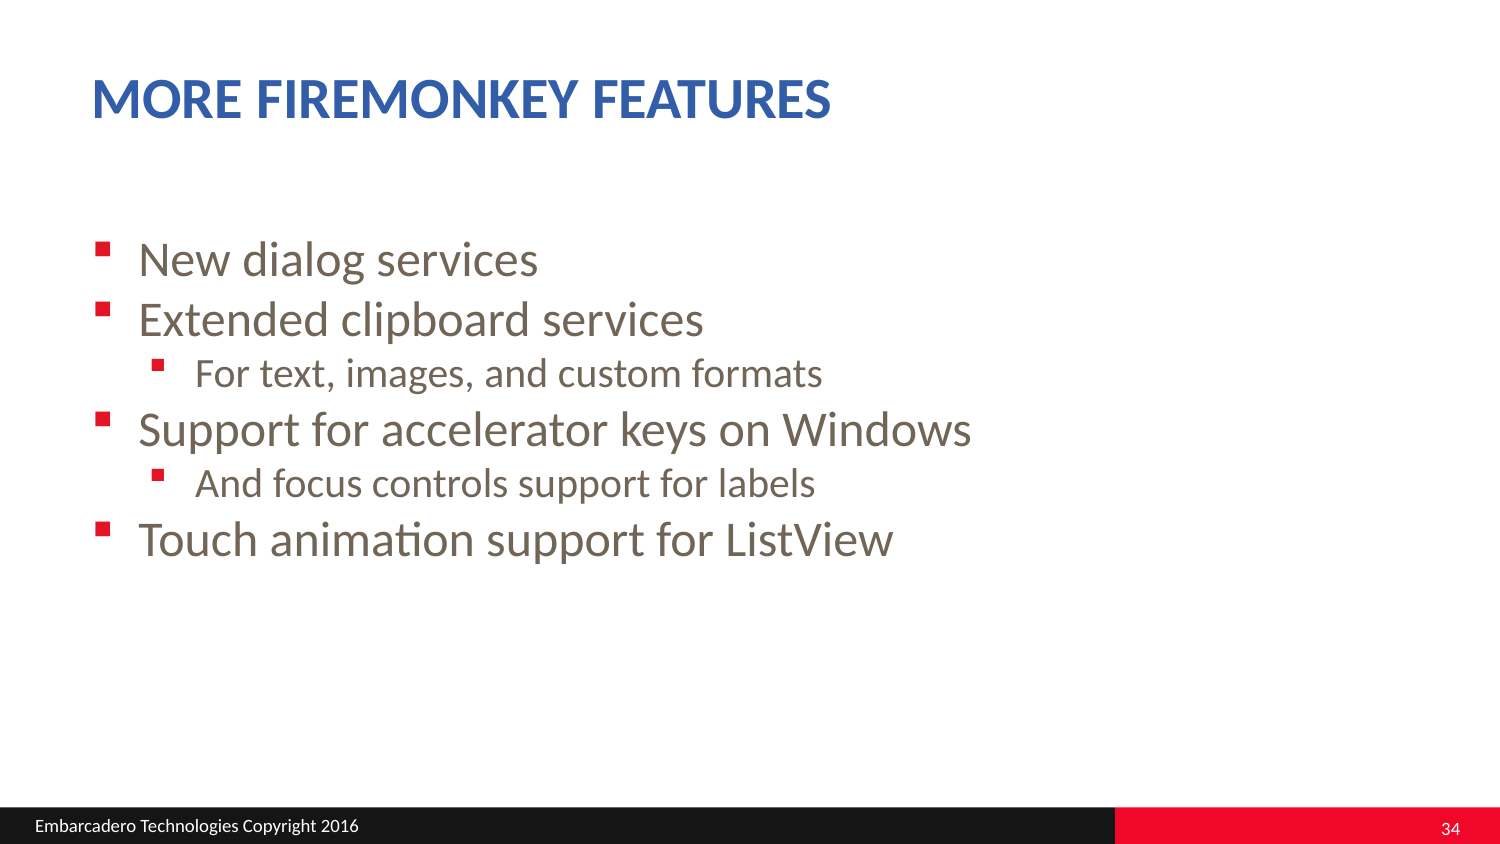

# More firemonkey features
New dialog services
Extended clipboard services
For text, images, and custom formats
Support for accelerator keys on Windows
And focus controls support for labels
Touch animation support for ListView
34